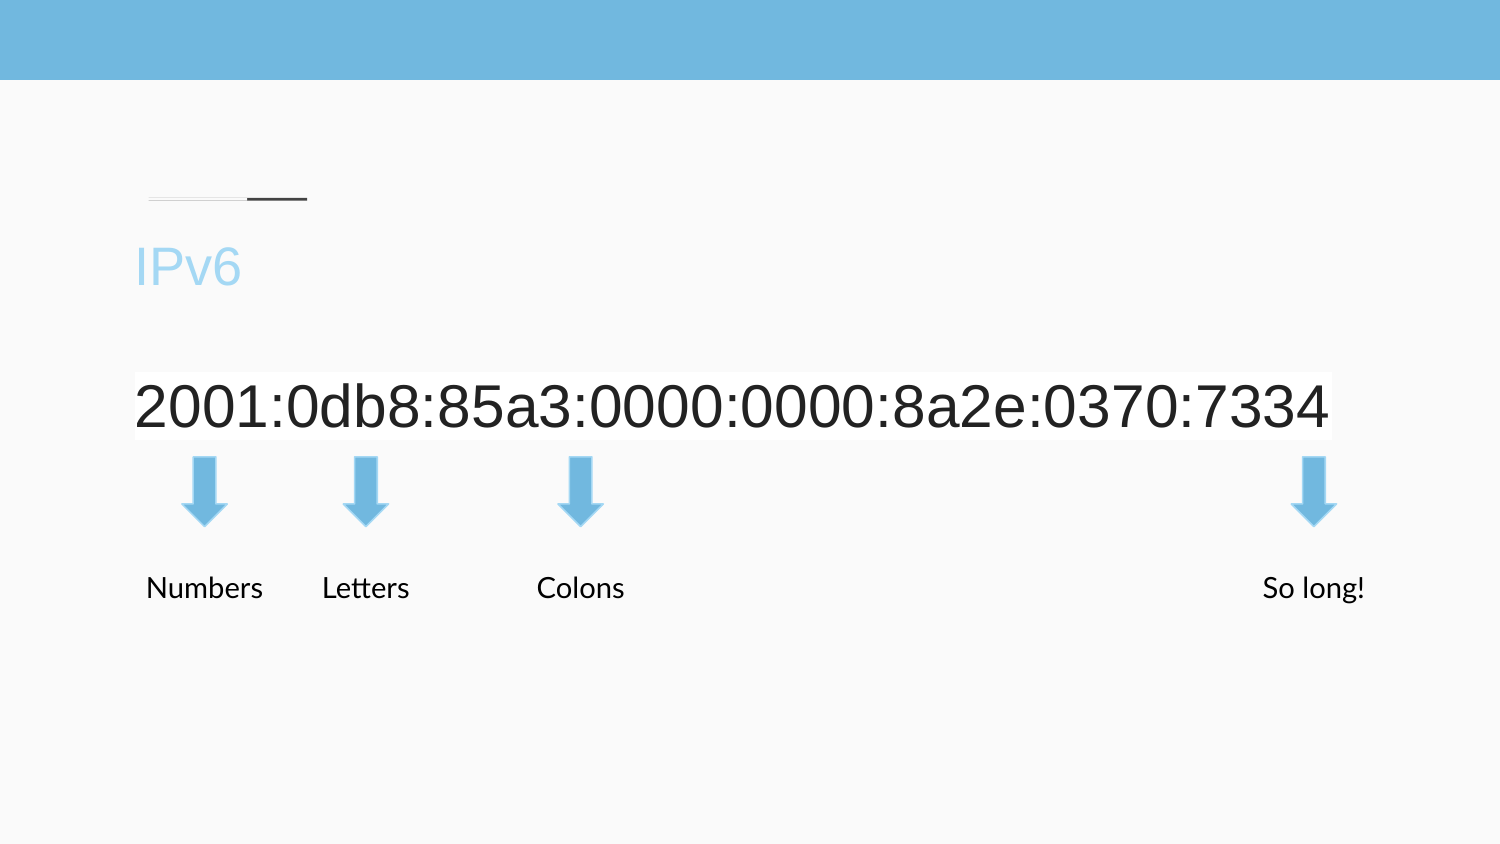

# IPv6
2001:0db8:85a3:0000:0000:8a2e:0370:7334

Numbers
Letters
Colons
So long!